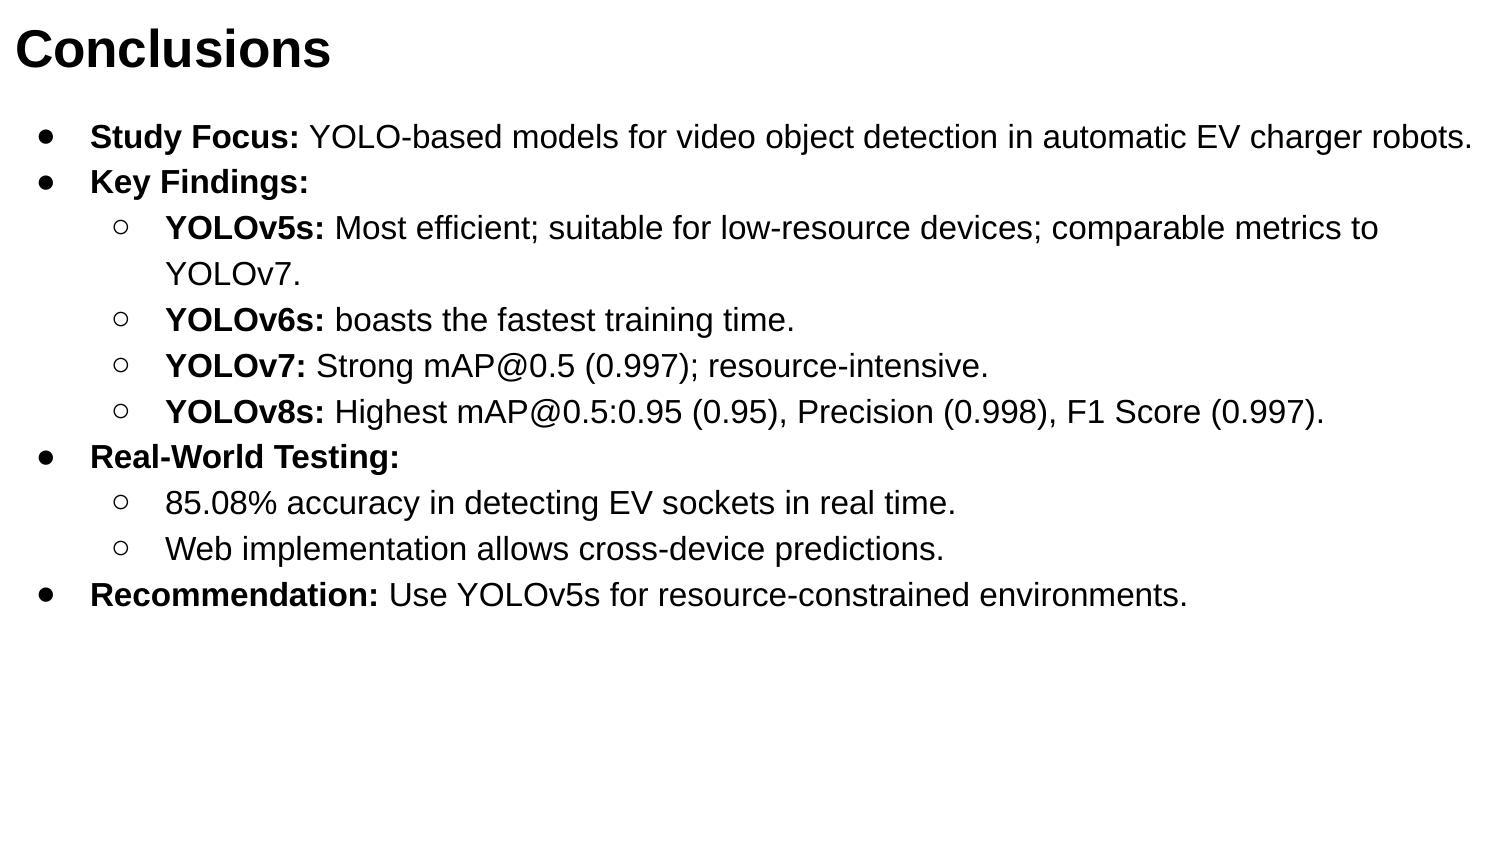

# Conclusions
Study Focus: YOLO-based models for video object detection in automatic EV charger robots.
Key Findings:
YOLOv5s: Most efficient; suitable for low-resource devices; comparable metrics to YOLOv7.
YOLOv6s: boasts the fastest training time.
YOLOv7: Strong mAP@0.5 (0.997); resource-intensive.
YOLOv8s: Highest mAP@0.5:0.95 (0.95), Precision (0.998), F1 Score (0.997).
Real-World Testing:
85.08% accuracy in detecting EV sockets in real time.
Web implementation allows cross-device predictions.
Recommendation: Use YOLOv5s for resource-constrained environments.